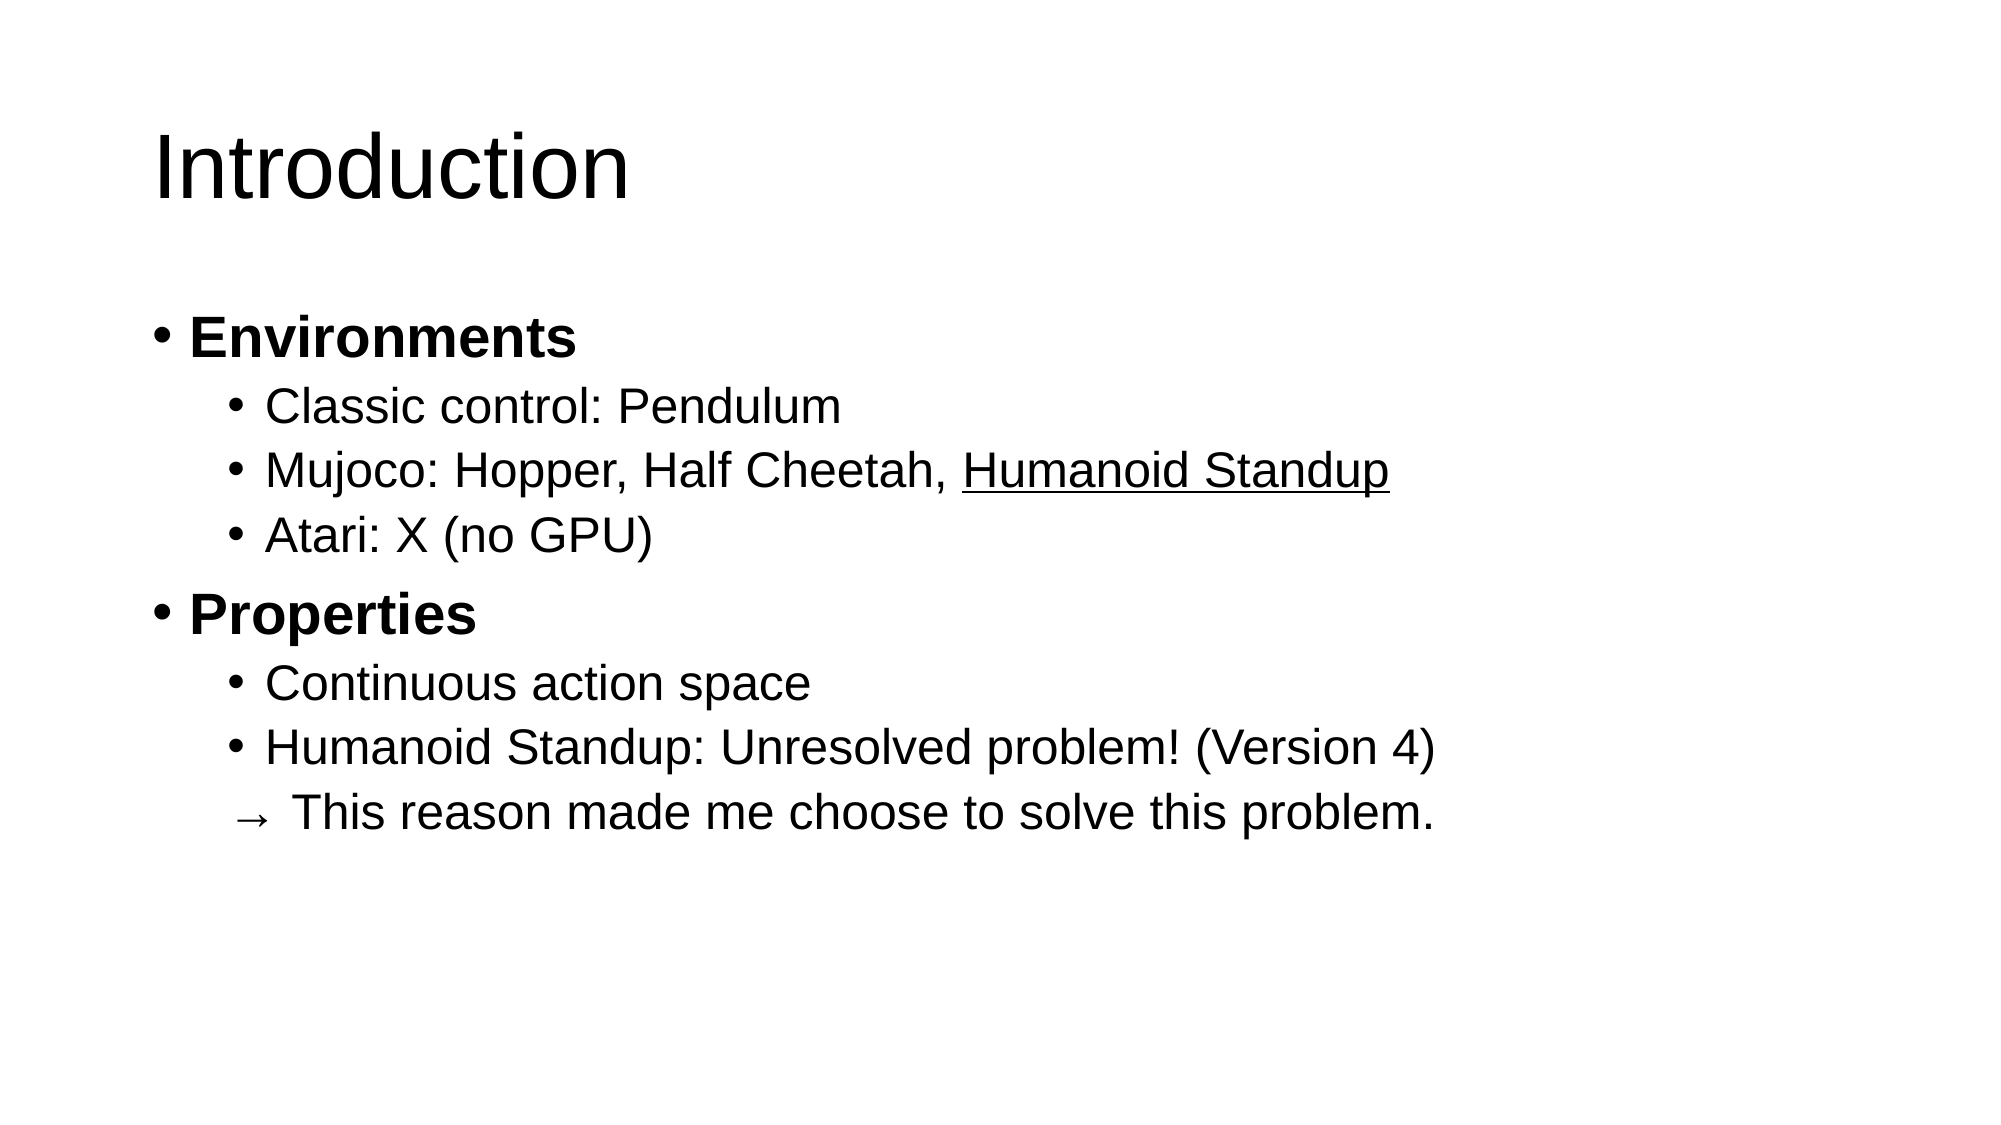

# Introduction
Environments
Classic control: Pendulum
Mujoco: Hopper, Half Cheetah, Humanoid Standup
Atari: X (no GPU)
Properties
Continuous action space
Humanoid Standup: Unresolved problem! (Version 4)
→ This reason made me choose to solve this problem.